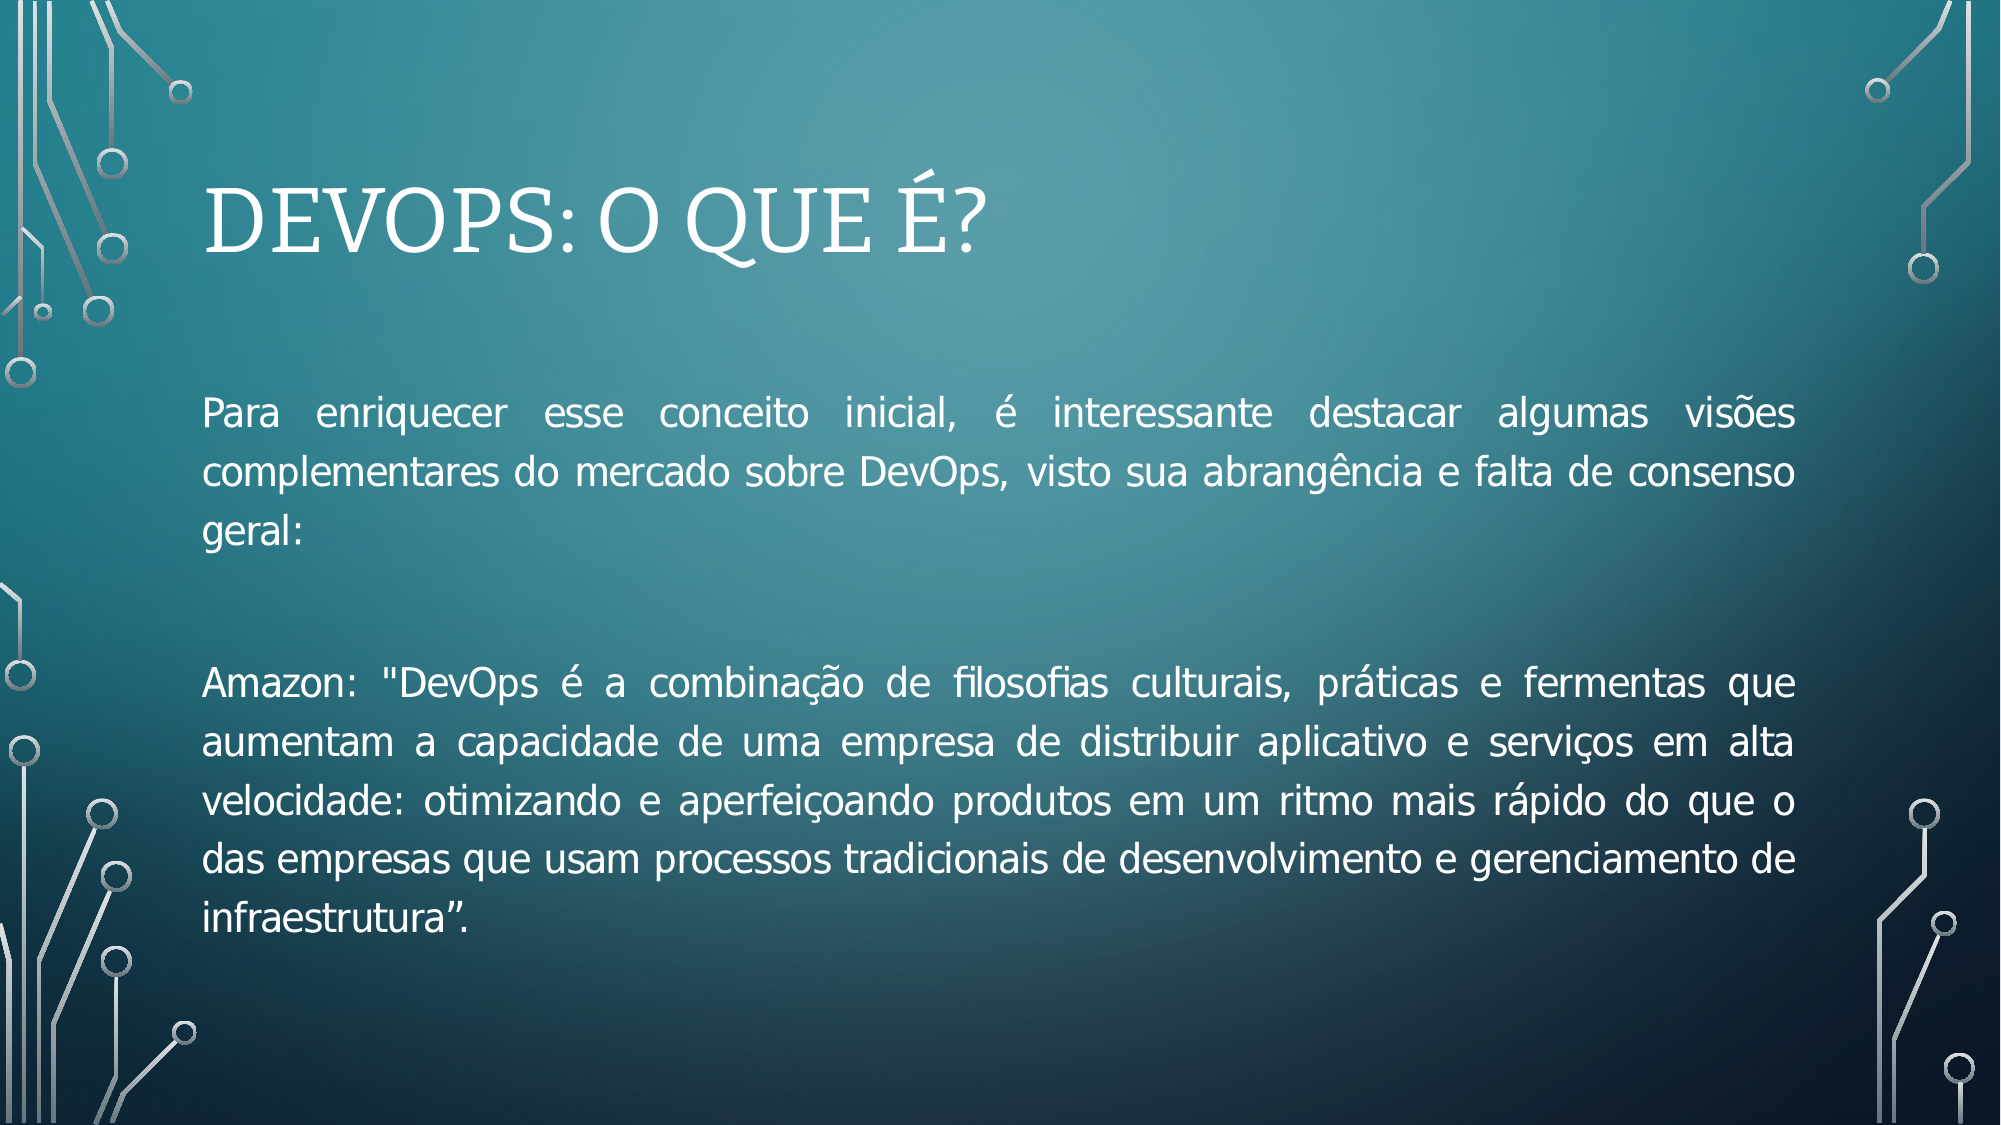

# DevOps: O QUE É?
Para enriquecer esse conceito inicial, é interessante destacar algumas visões complementares do mercado sobre DevOps, visto sua abrangência e falta de consenso geral:

Amazon: "DevOps é a combinação de filosofias culturais, práticas e fermentas que aumentam a capacidade de uma empresa de distribuir aplicativo e serviços em alta velocidade: otimizando e aperfeiçoando produtos em um ritmo mais rápido do que o das empresas que usam processos tradicionais de desenvolvimento e gerenciamento de infraestrutura”.